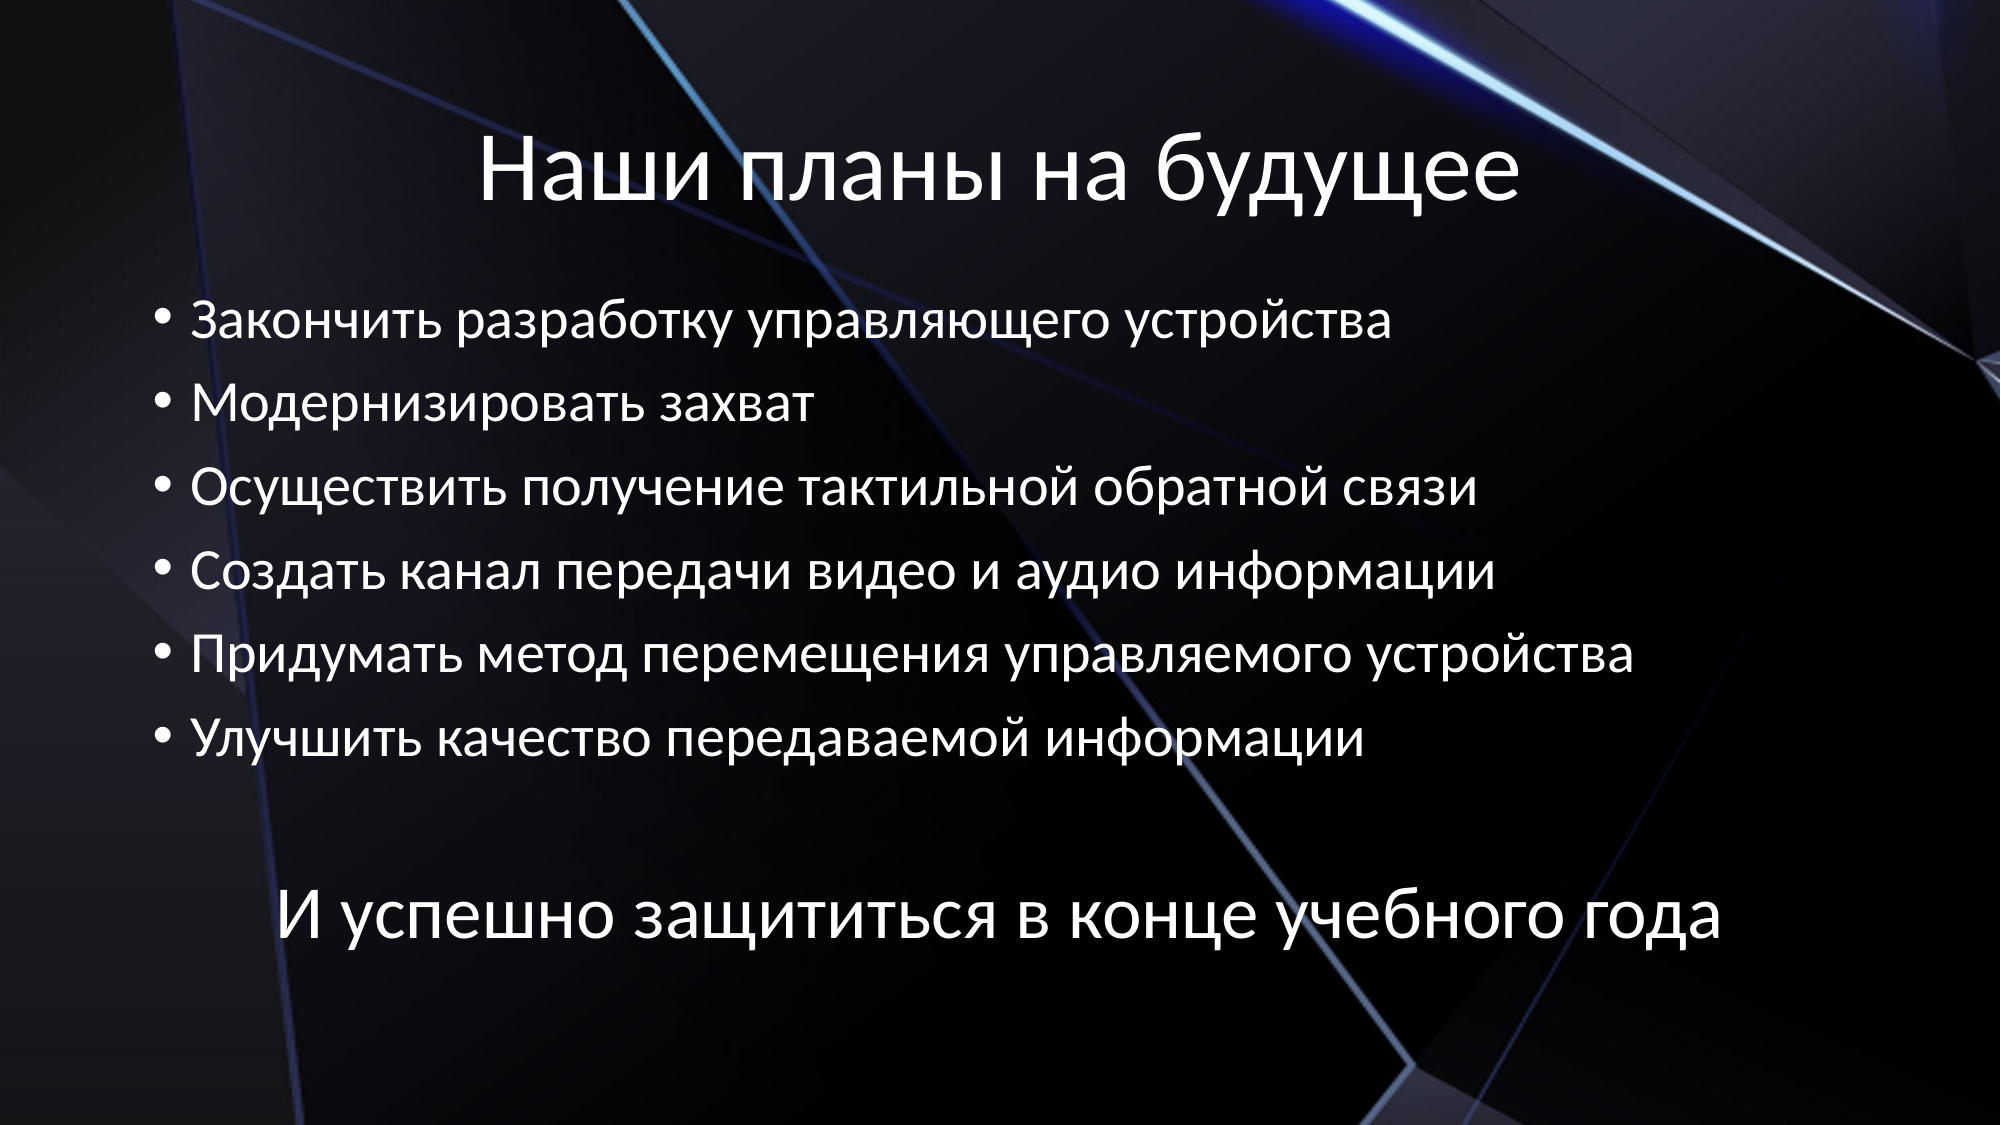

# Наши планы на будущее
Закончить разработку управляющего устройства
Модернизировать захват
Осуществить получение тактильной обратной связи
Создать канал передачи видео и аудио информации
Придумать метод перемещения управляемого устройства
Улучшить качество передаваемой информации
И успешно защититься в конце учебного года